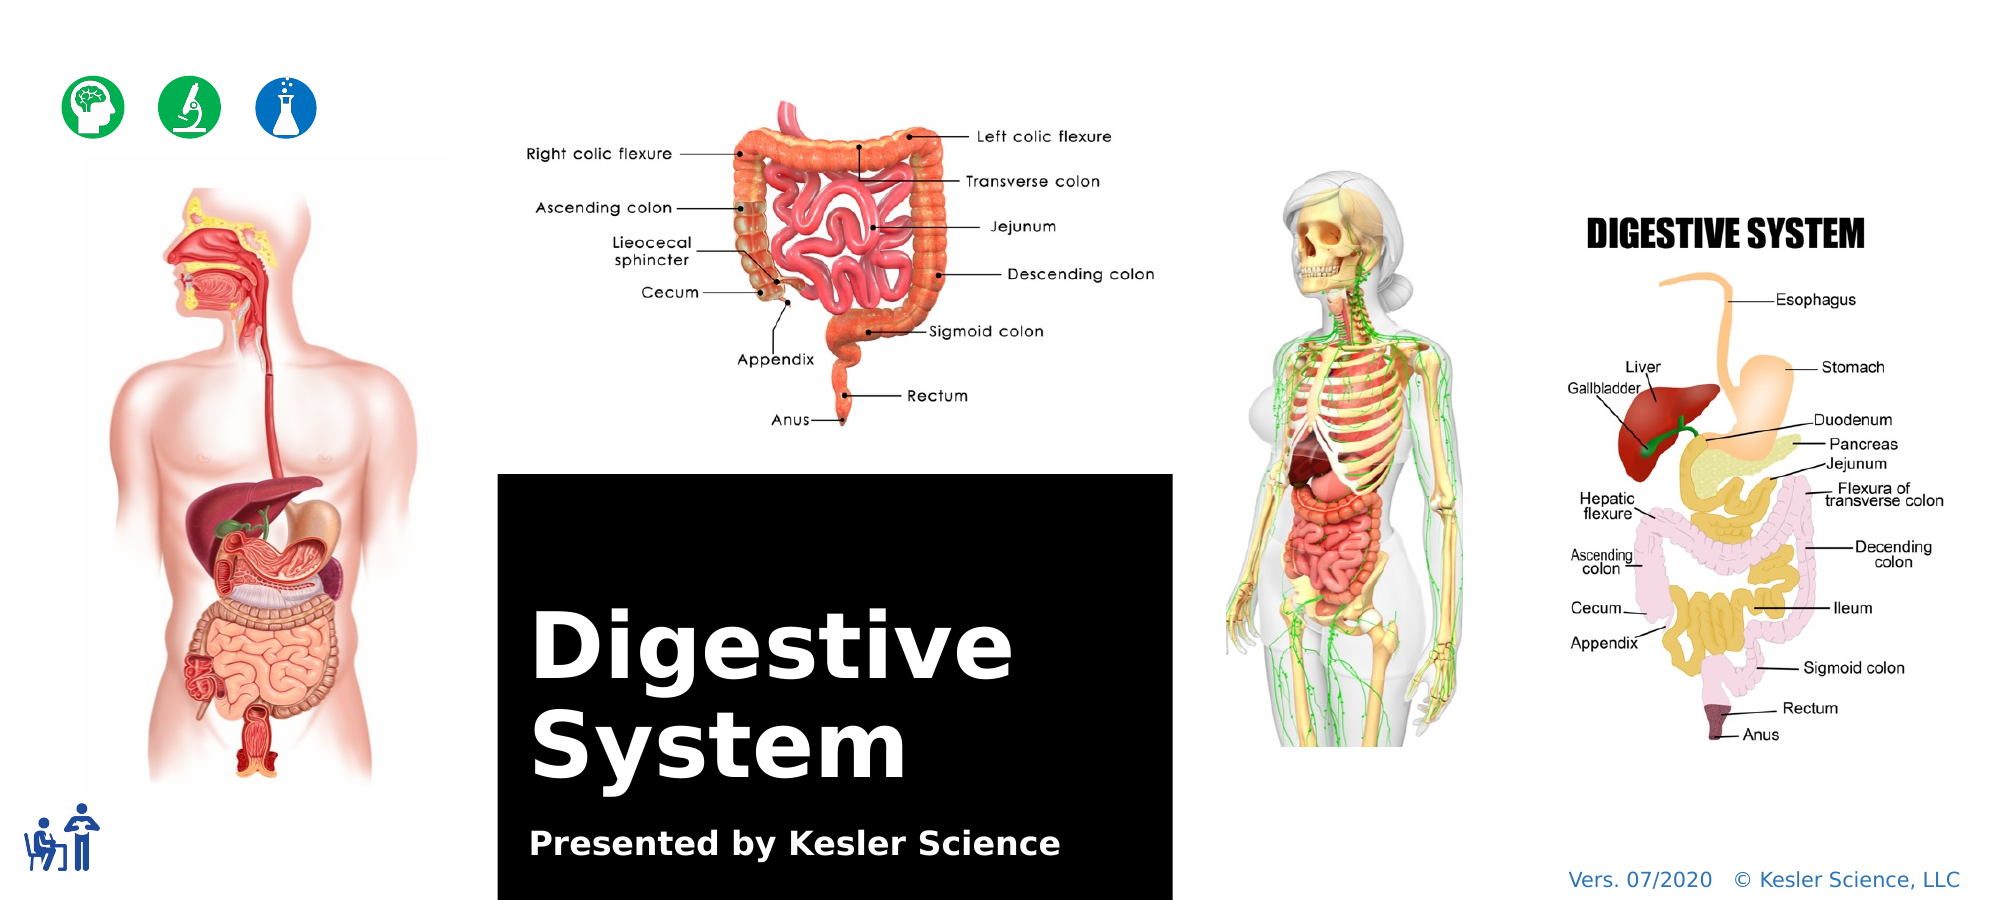

# Digestive System
Presented by Kesler Science